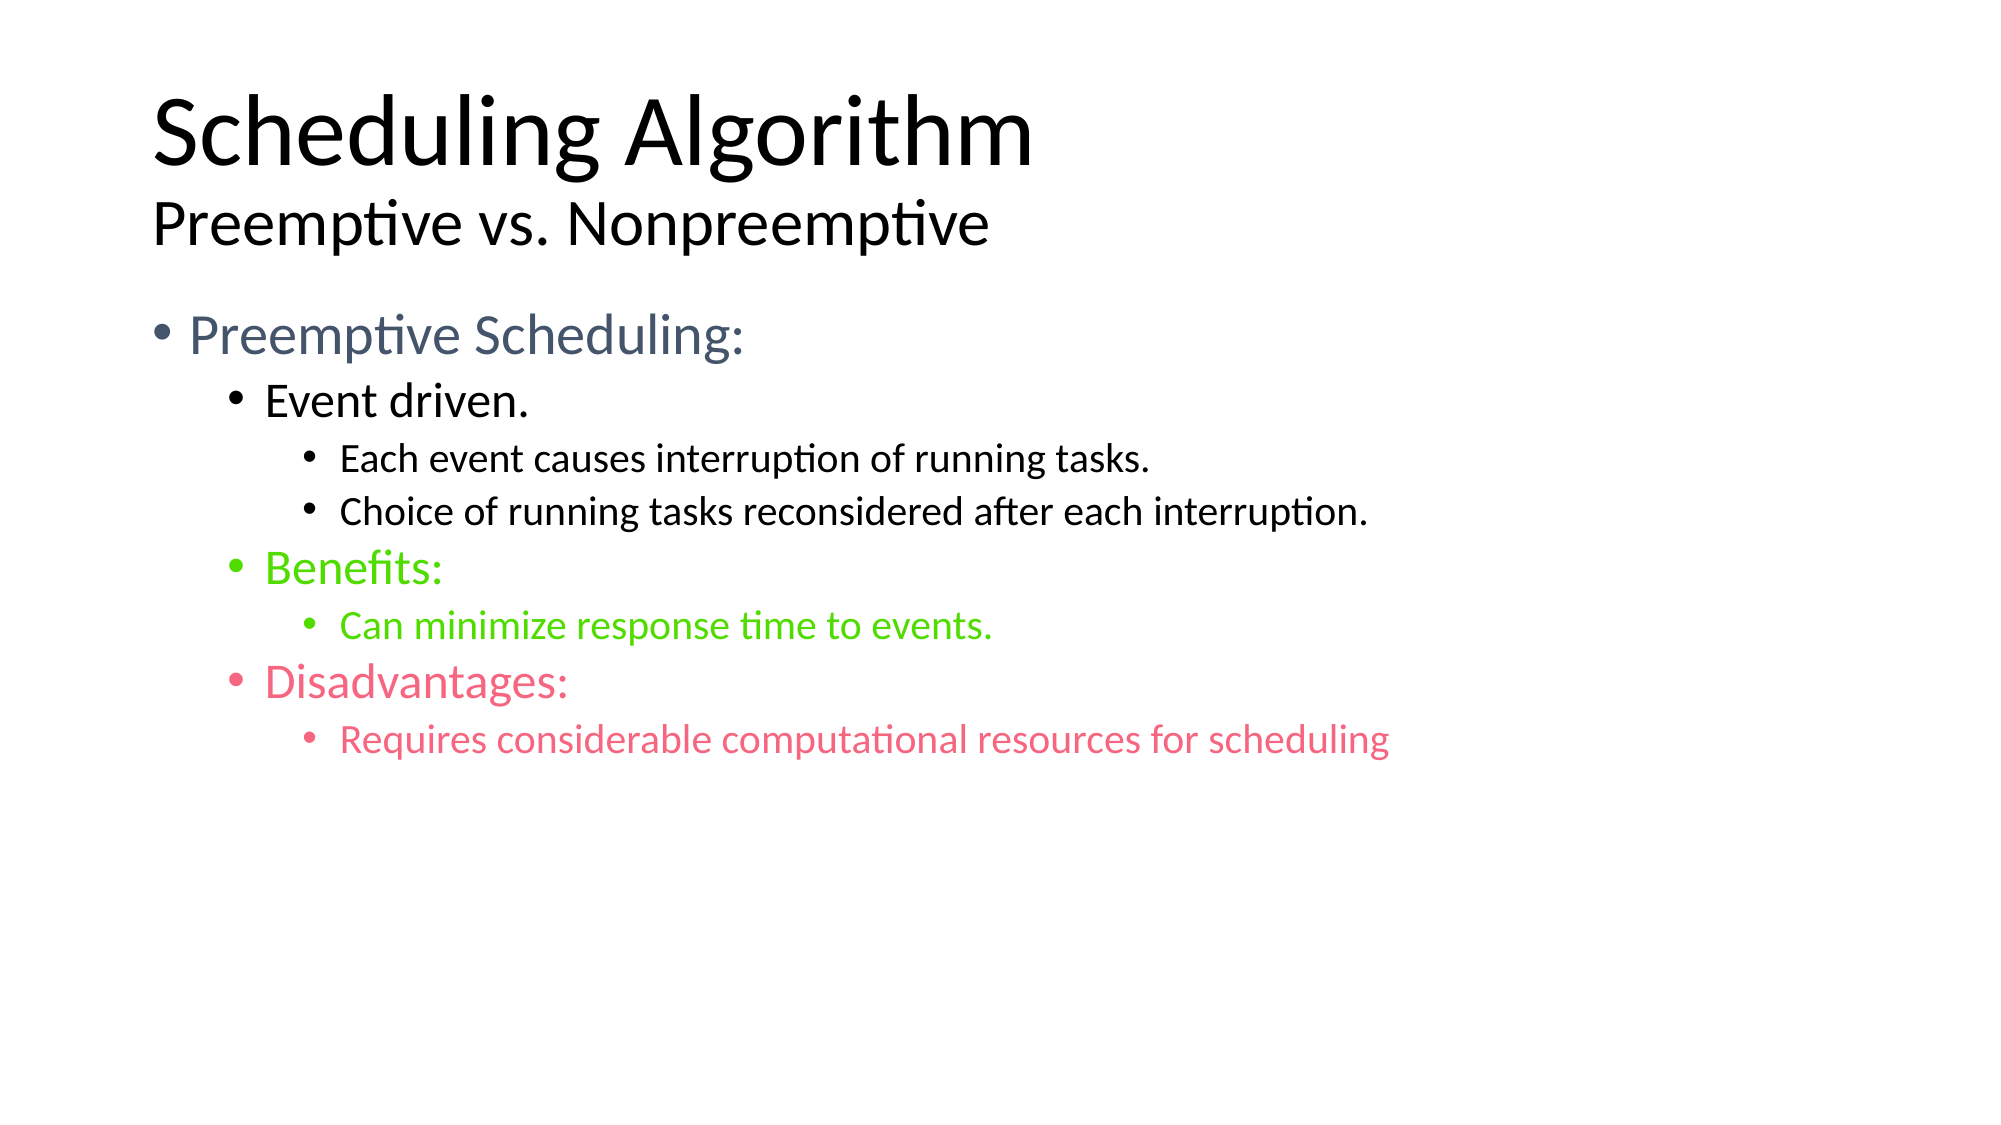

# Scheduling Algorithm Preemptive vs. Nonpreemptive
Preemptive Scheduling:
Event driven.
Each event causes interruption of running tasks.
Choice of running tasks reconsidered after each interruption.
Benefits:
Can minimize response time to events.
Disadvantages:
Requires considerable computational resources for scheduling